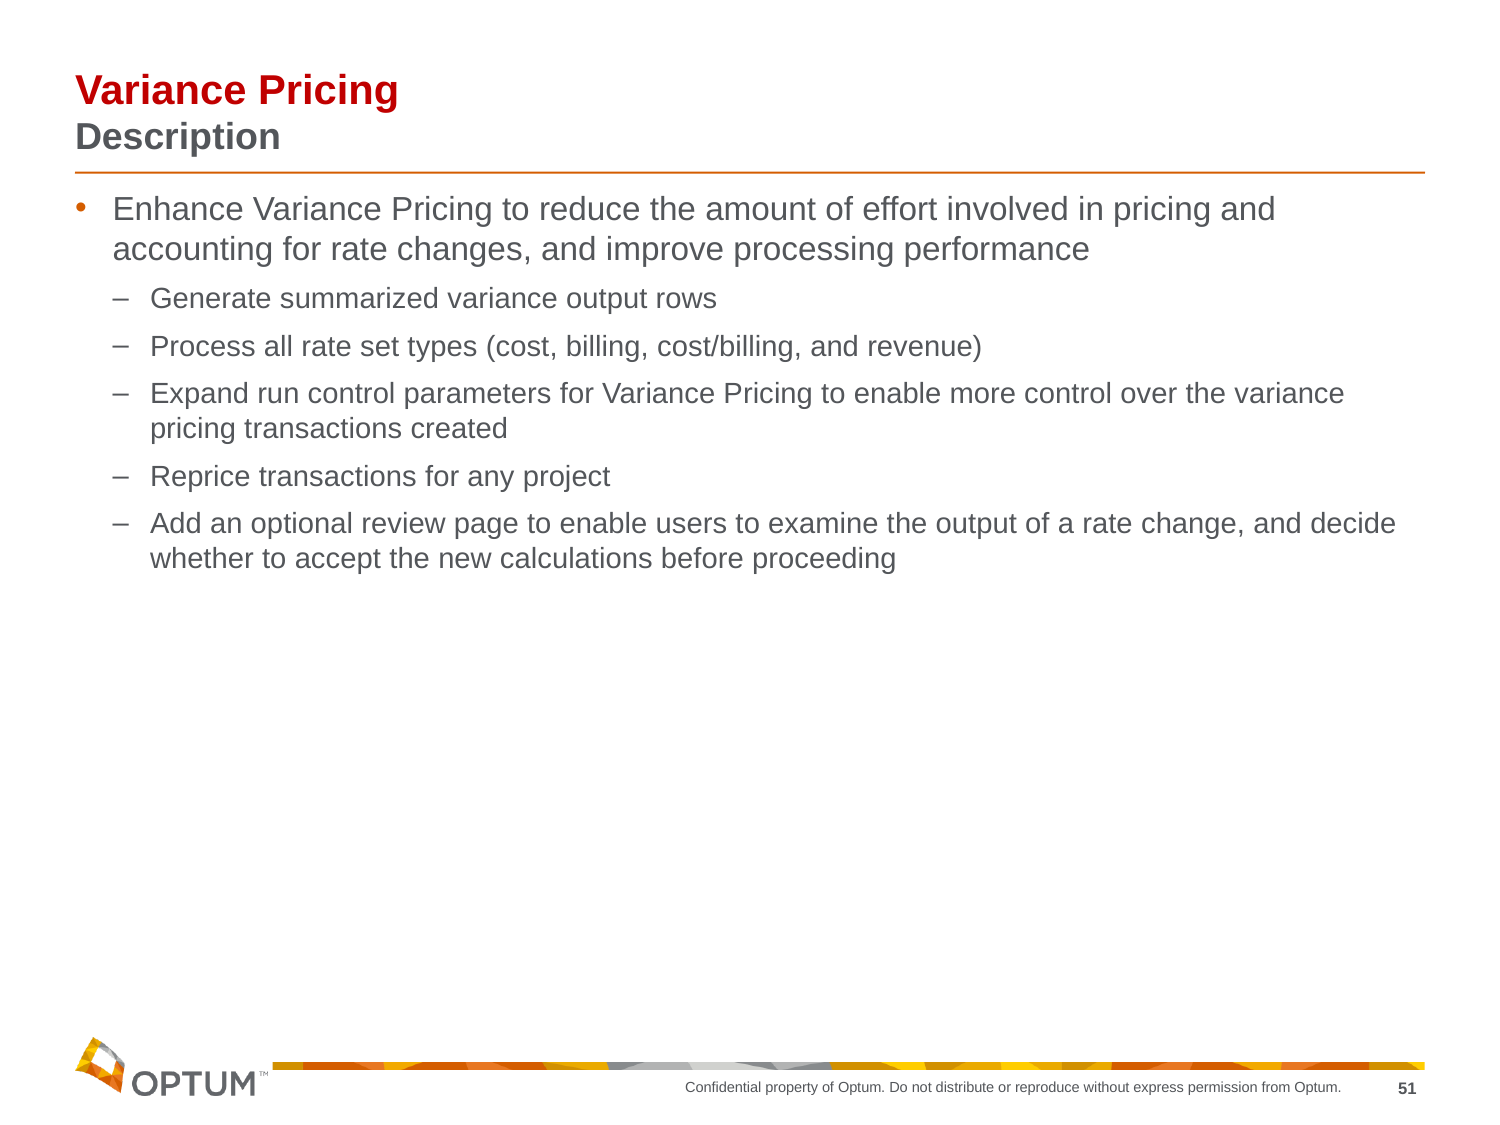

# Variance Pricing Description
Enhance Variance Pricing to reduce the amount of effort involved in pricing and accounting for rate changes, and improve processing performance
Generate summarized variance output rows
Process all rate set types (cost, billing, cost/billing, and revenue)
Expand run control parameters for Variance Pricing to enable more control over the variance pricing transactions created
Reprice transactions for any project
Add an optional review page to enable users to examine the output of a rate change, and decide whether to accept the new calculations before proceeding